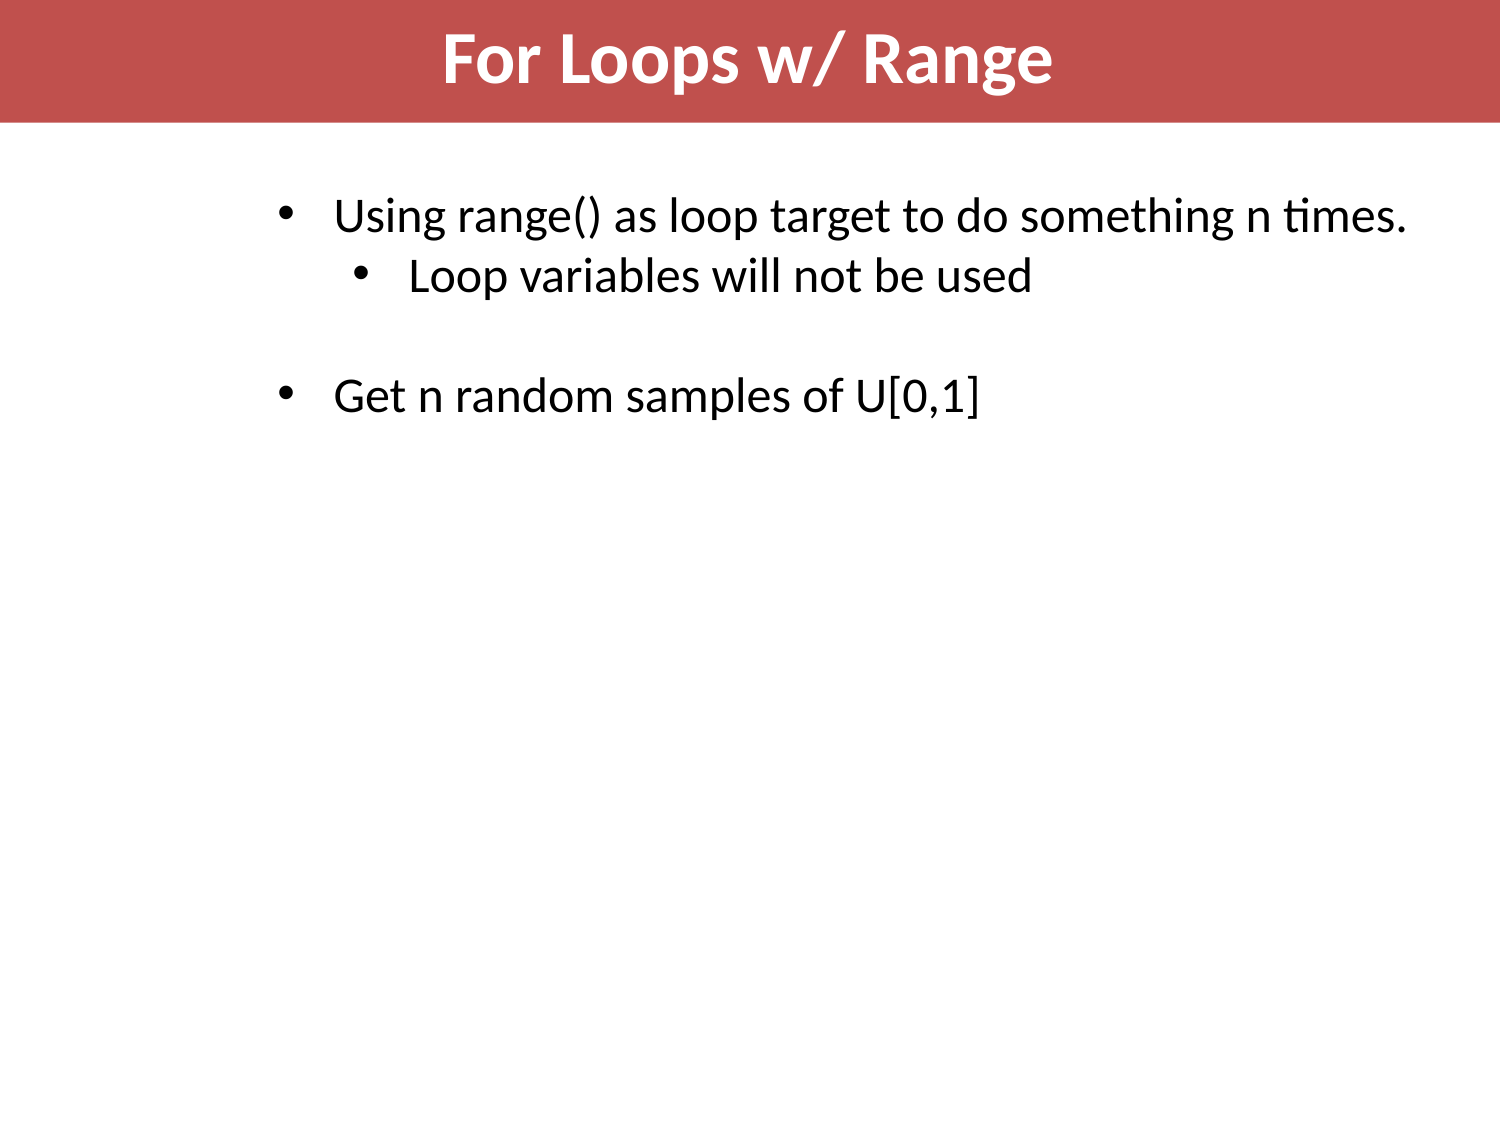

For Loops w/ Range

Using range() as loop target to do something n times.
Loop variables will not be used

Get n random samples of U[0,1]